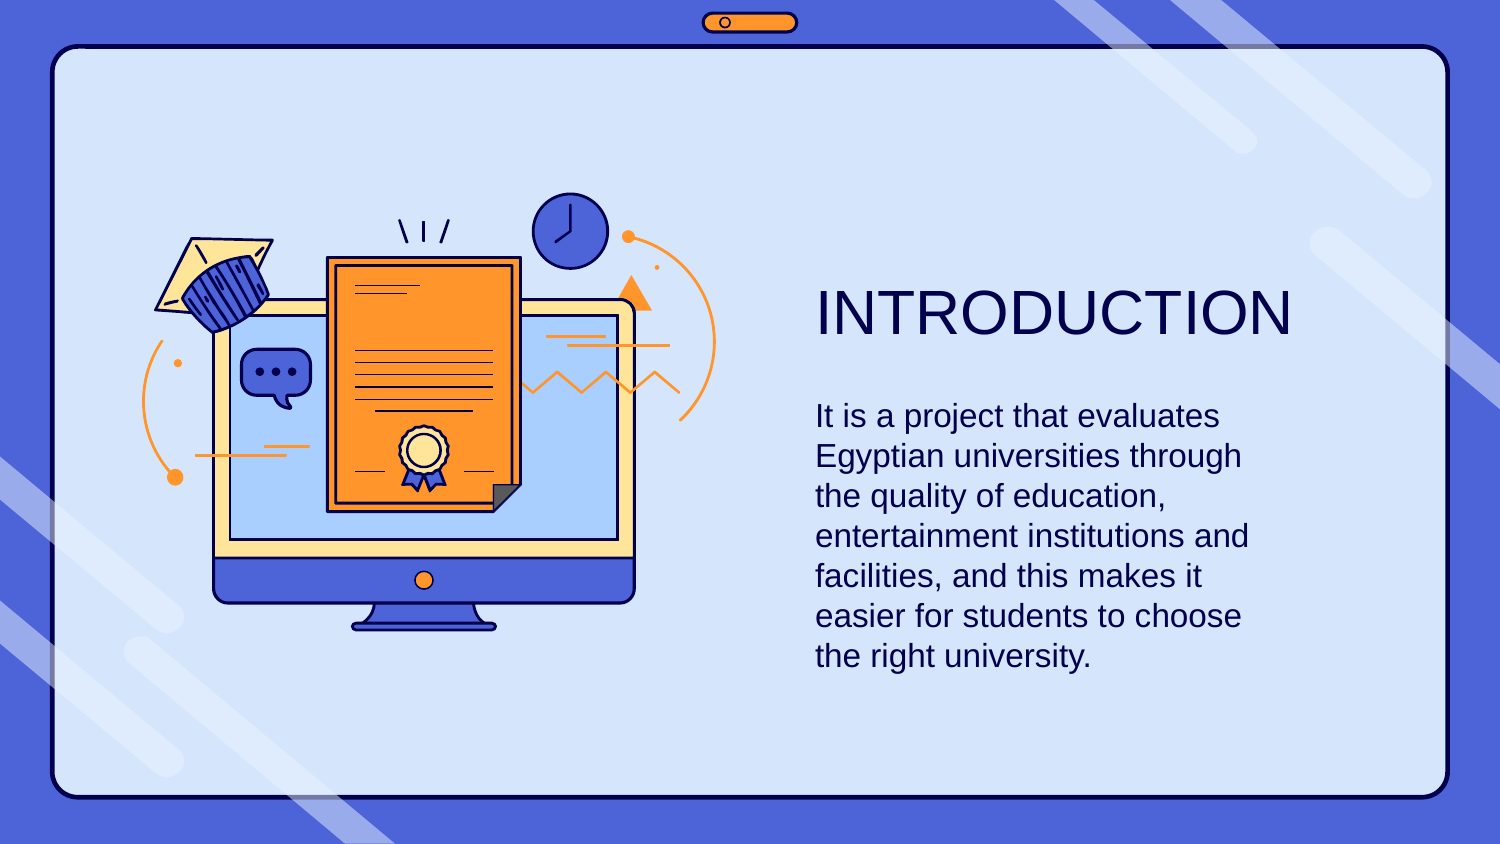

# INTRODUCTION
It is a project that evaluates Egyptian universities through the quality of education, entertainment institutions and facilities, and this makes it easier for students to choose the right university.